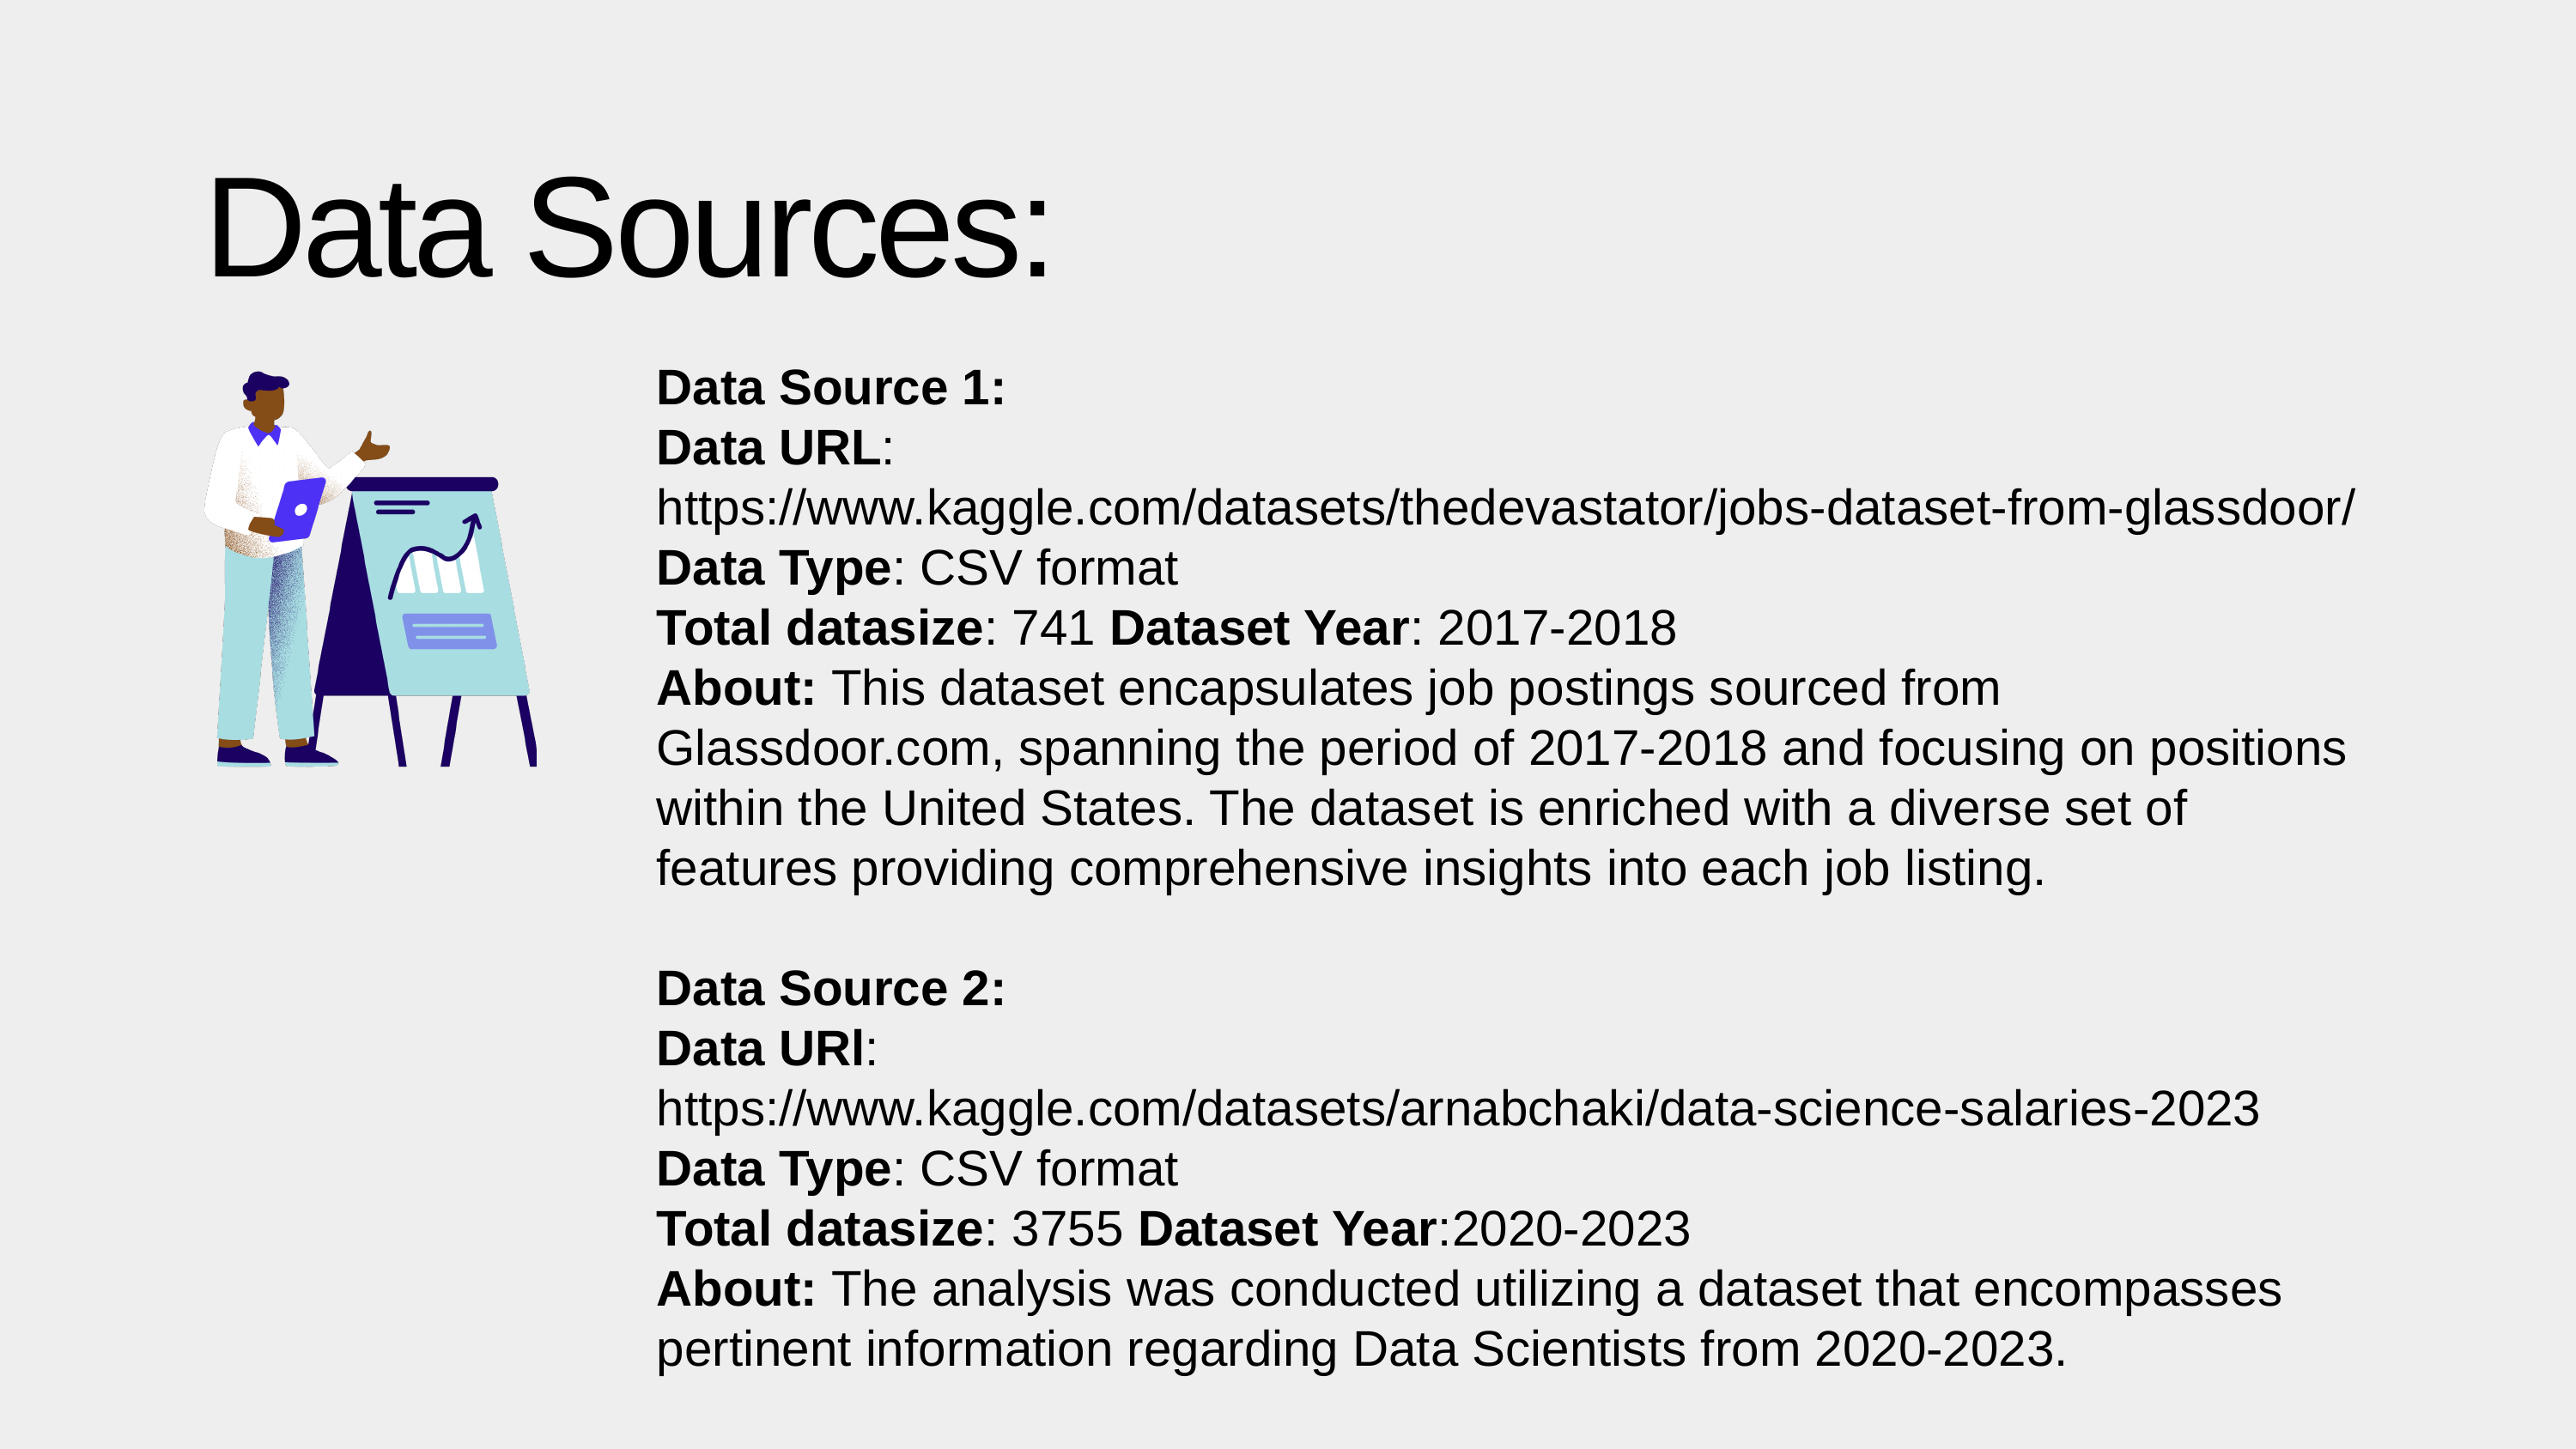

Data Sources:
Data Source 1:
Data URL: https://www.kaggle.com/datasets/thedevastator/jobs-dataset-from-glassdoor/
Data Type: CSV format 
Total datasize: 741 Dataset Year: 2017-2018
About: This dataset encapsulates job postings sourced from Glassdoor.com, spanning the period of 2017-2018 and focusing on positions within the United States. The dataset is enriched with a diverse set of features providing comprehensive insights into each job listing.

Data Source 2:
Data URl: https://www.kaggle.com/datasets/arnabchaki/data-science-salaries-2023
Data Type: CSV format
Total datasize: 3755 Dataset Year:2020-2023
About: The analysis was conducted utilizing a dataset that encompasses pertinent information regarding Data Scientists from 2020-2023.